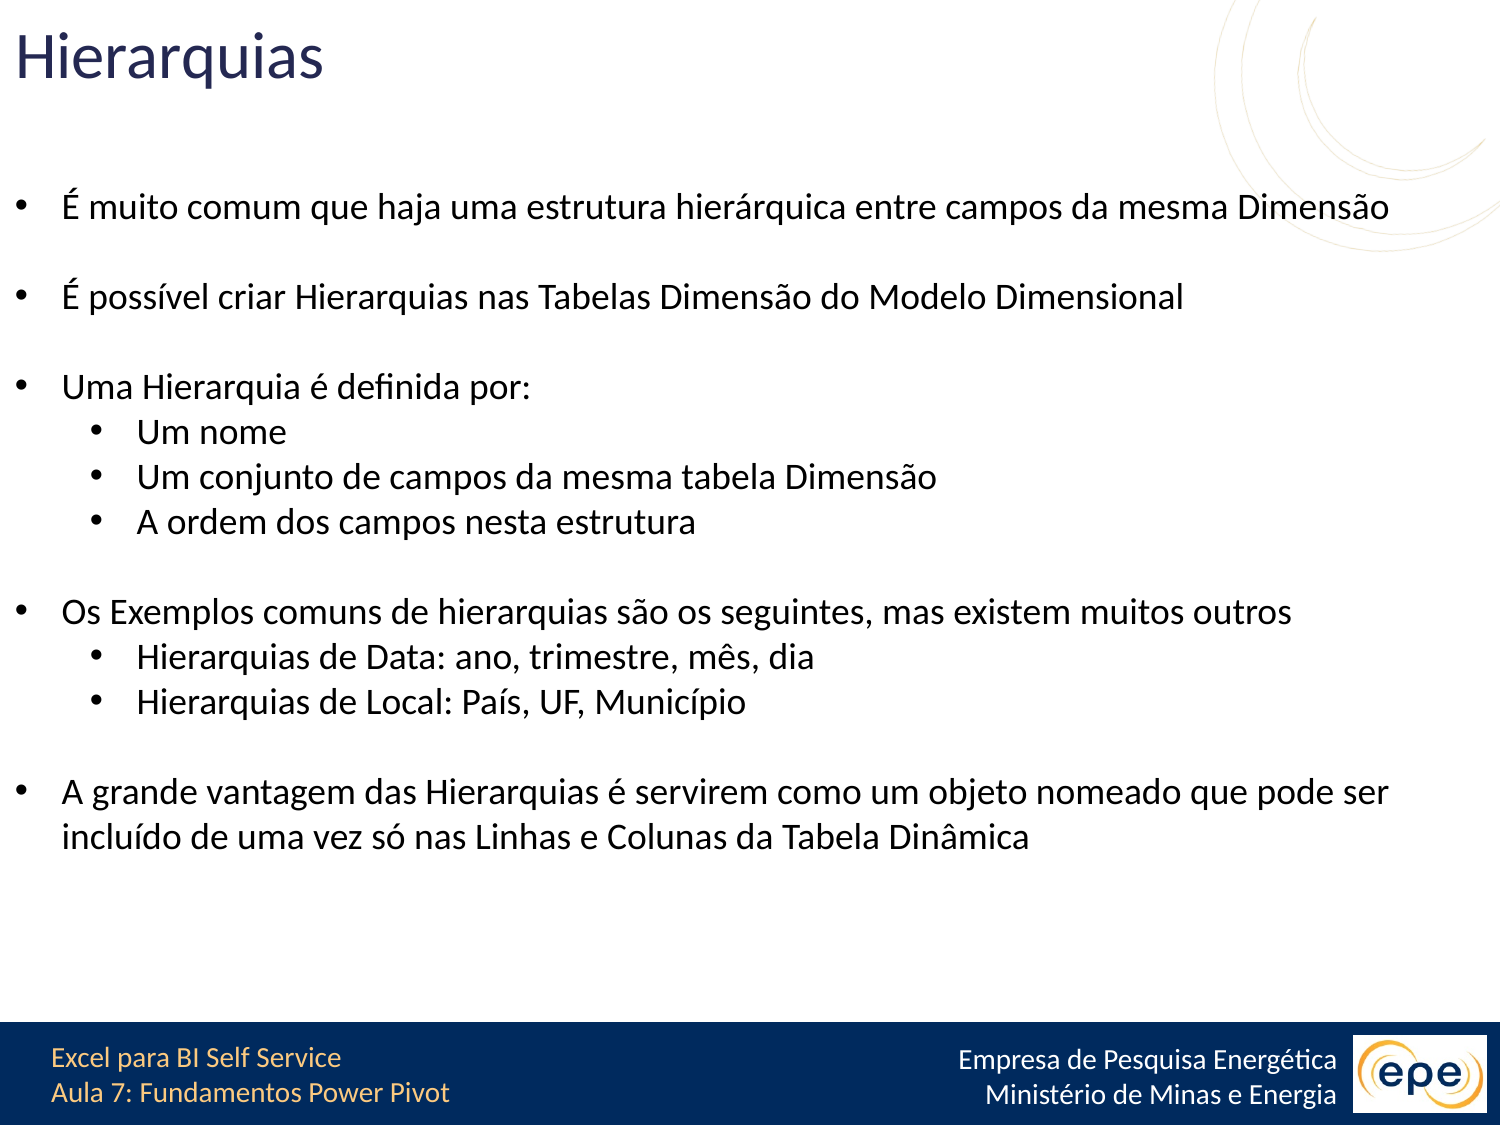

# Hierarquias

É muito comum que haja uma estrutura hierárquica entre campos da mesma Dimensão

É possível criar Hierarquias nas Tabelas Dimensão do Modelo Dimensional

Uma Hierarquia é definida por:
Um nome
Um conjunto de campos da mesma tabela Dimensão
A ordem dos campos nesta estrutura

Os Exemplos comuns de hierarquias são os seguintes, mas existem muitos outros
Hierarquias de Data: ano, trimestre, mês, dia
Hierarquias de Local: País, UF, Município

A grande vantagem das Hierarquias é servirem como um objeto nomeado que pode ser incluído de uma vez só nas Linhas e Colunas da Tabela Dinâmica